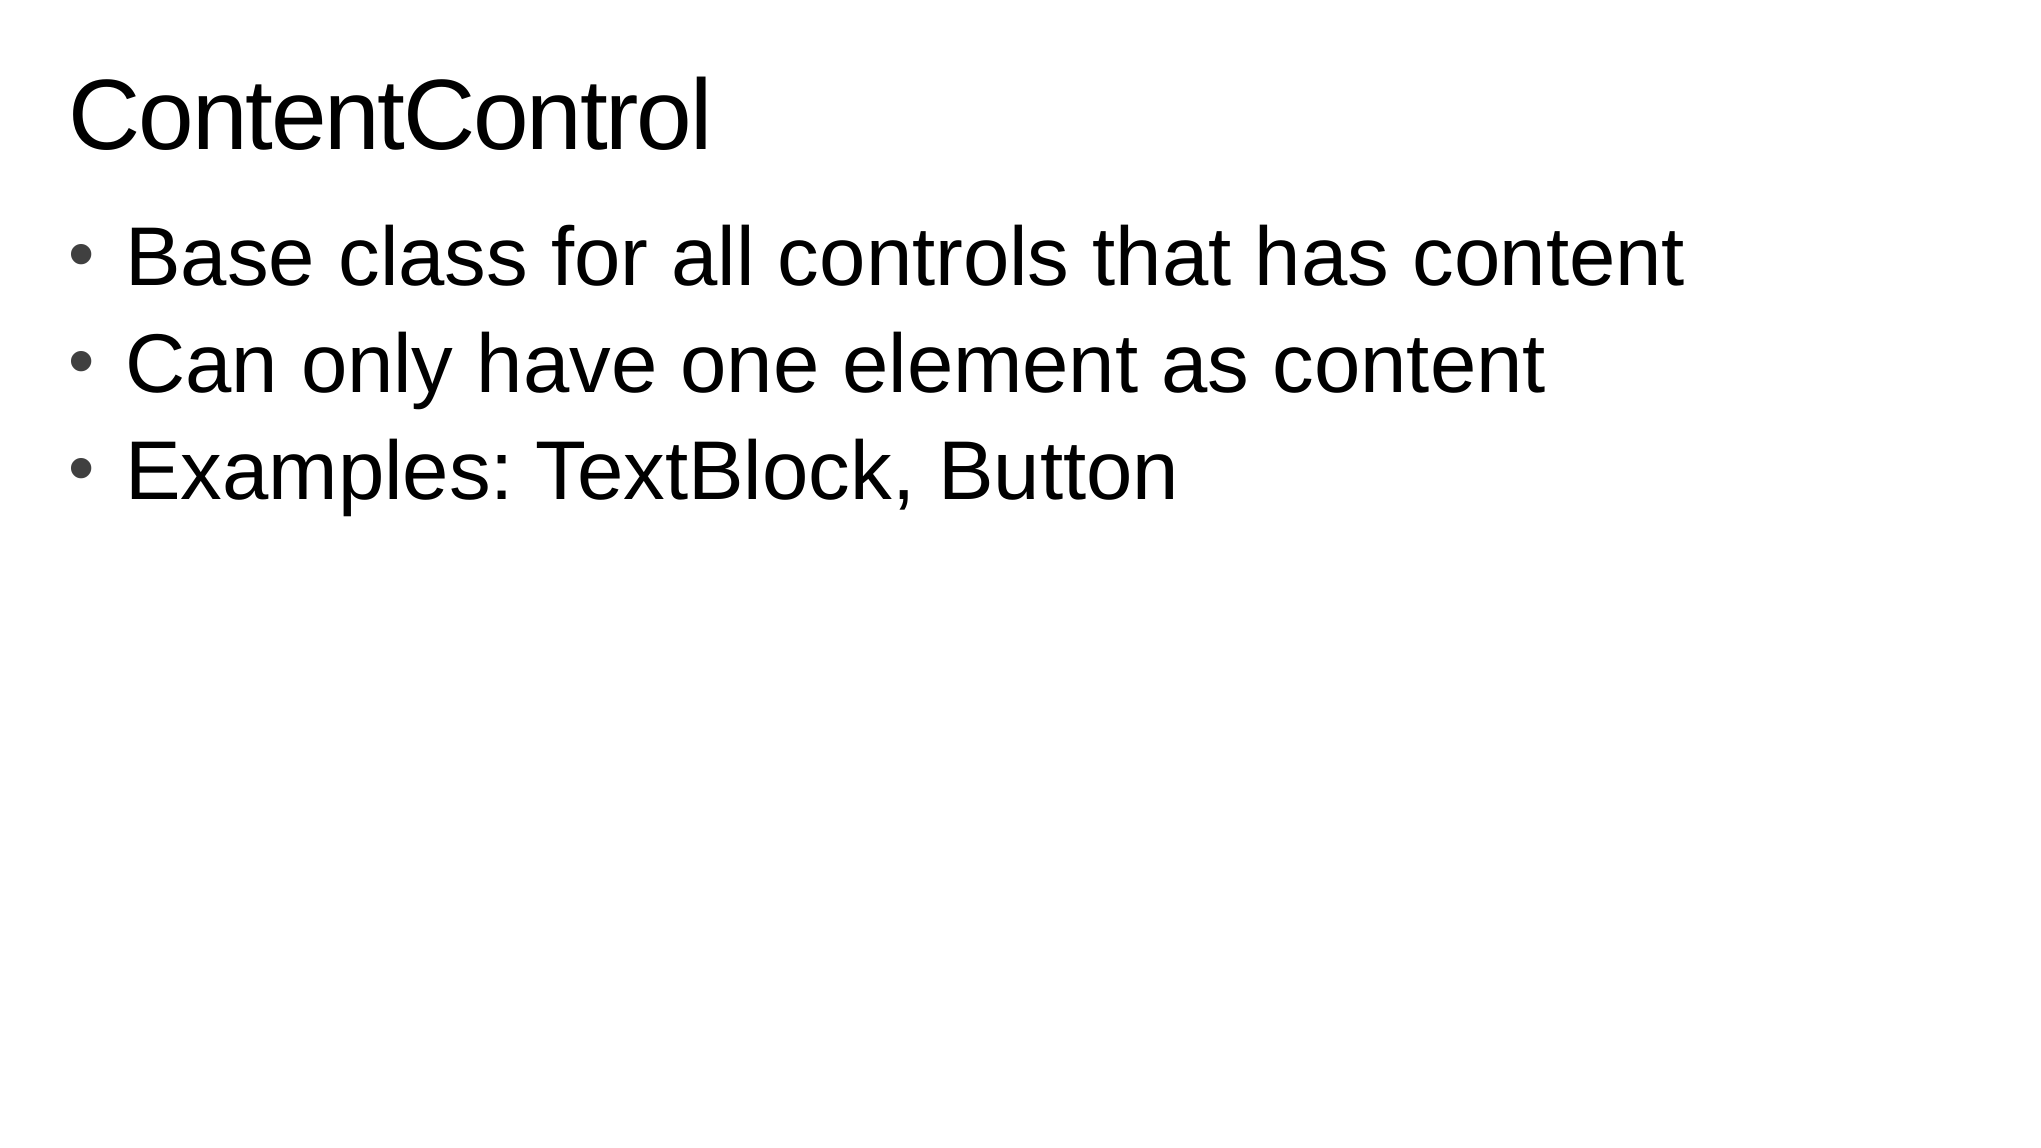

# ContentControl
Base class for all controls that has content
Can only have one element as content
Examples: TextBlock, Button